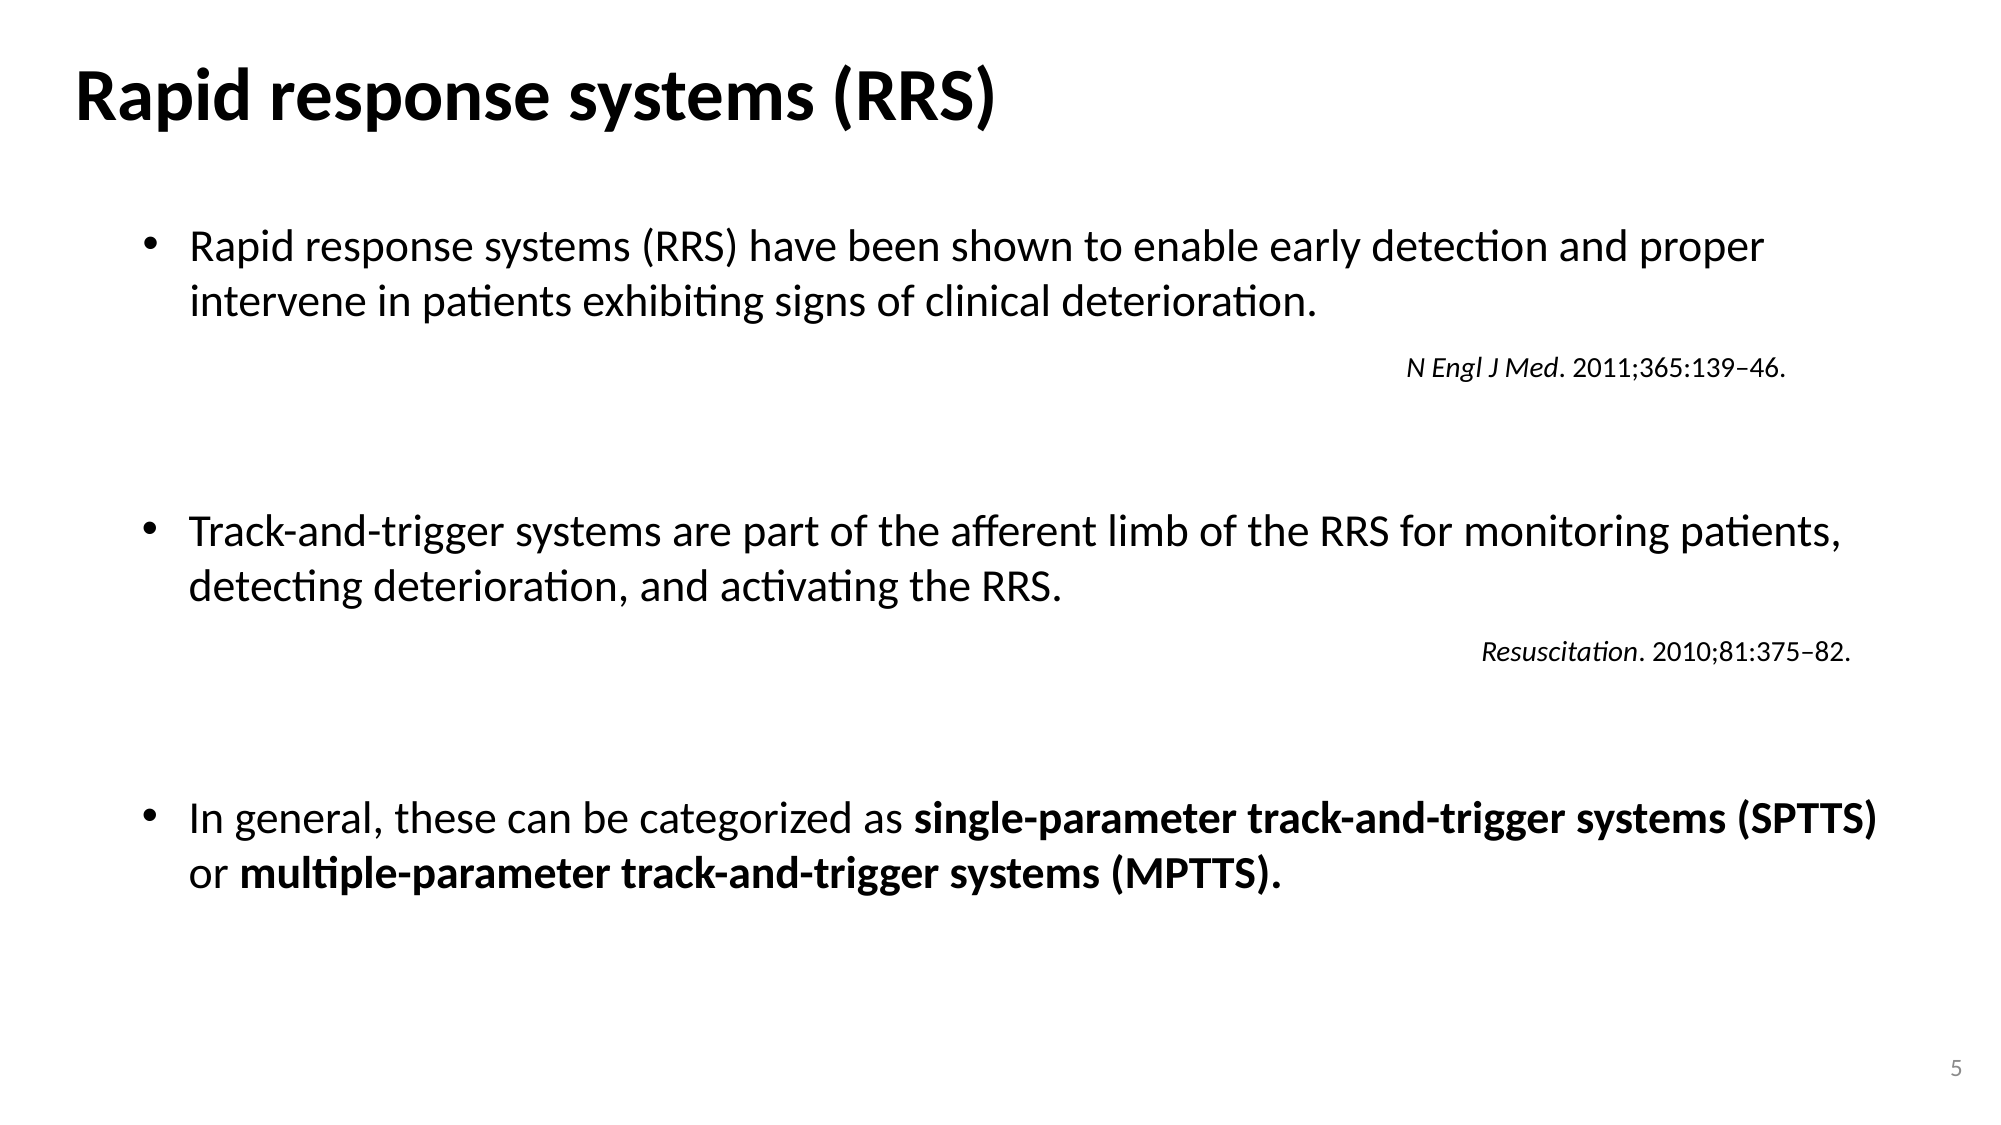

Rapid response systems (RRS)
Rapid response systems (RRS) have been shown to enable early detection and proper intervene in patients exhibiting signs of clinical deterioration.
N Engl J Med. 2011;365:139–46.
Track-and-trigger systems are part of the afferent limb of the RRS for monitoring patients, detecting deterioration, and activating the RRS.
Resuscitation. 2010;81:375–82.
In general, these can be categorized as single-parameter track-and-trigger systems (SPTTS) or multiple-parameter track-and-trigger systems (MPTTS).
5